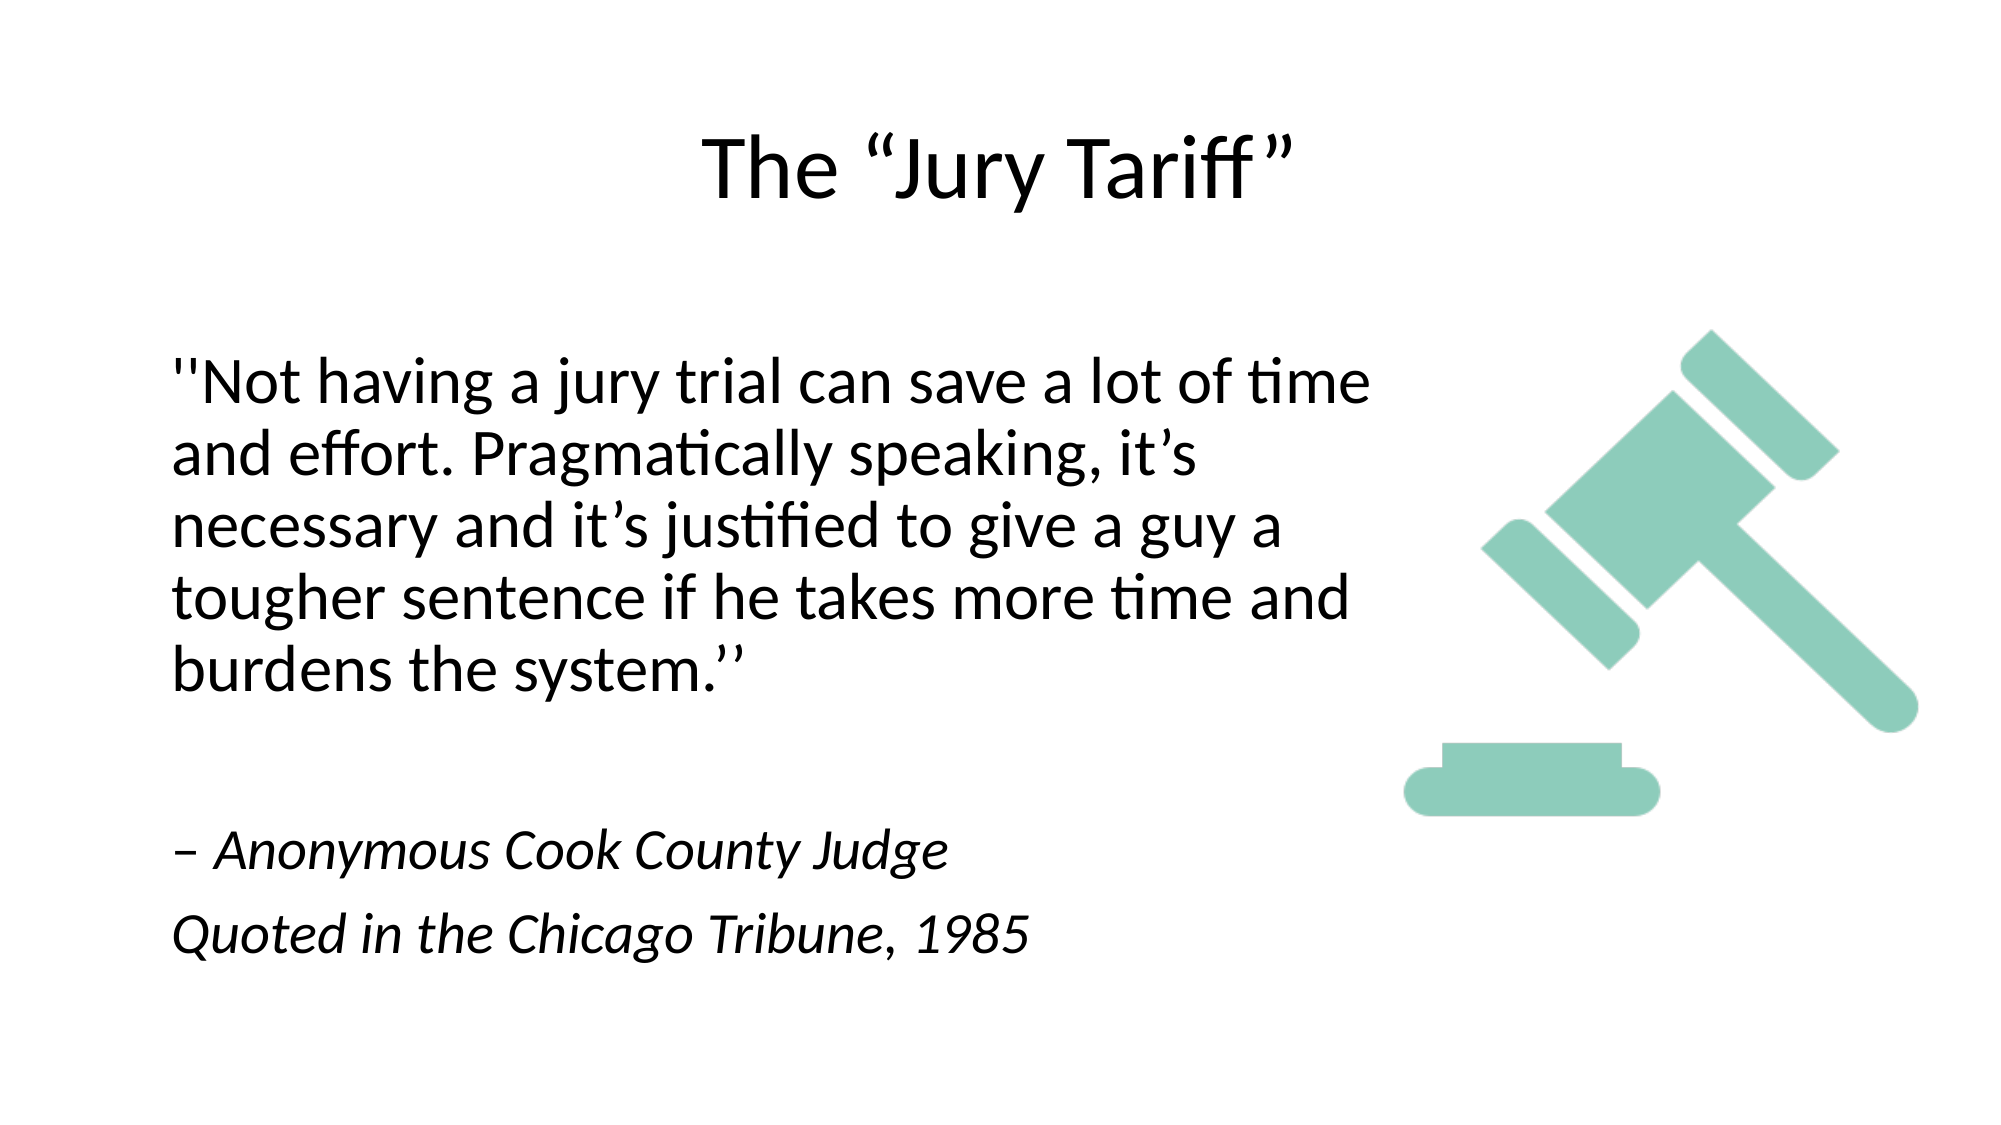

# The “Jury Tariff”

''Not having a jury trial can save a lot of time and effort. Pragmatically speaking, it’s necessary and it’s justified to give a guy a tougher sentence if he takes more time and burdens the system.’’

– Anonymous Cook County Judge
Quoted in the Chicago Tribune, 1985